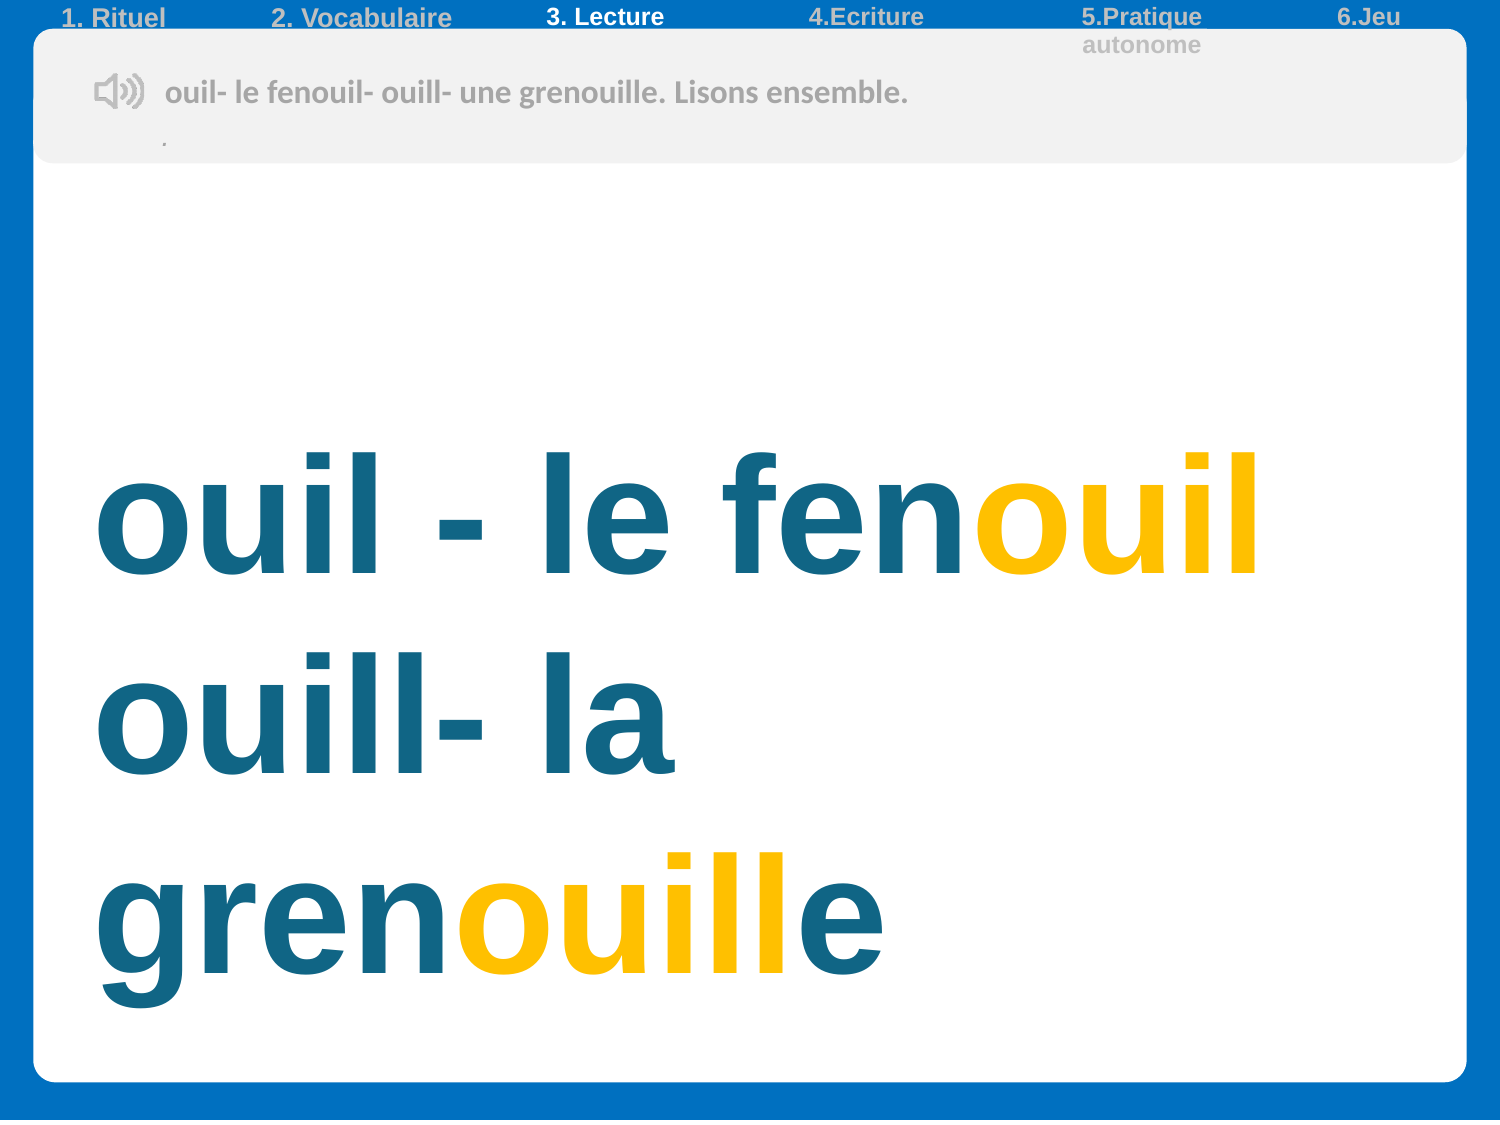

| 1. Rituel | 2. Vocabulaire | 3. Lecture | 4.Ecriture | 5.Pratique autonome | 6.Jeu |
| --- | --- | --- | --- | --- | --- |

ouil- le fenouil- ouill- une grenouille. Lisons ensemble.

.

ouil - le fenouil
ouill- la grenouille